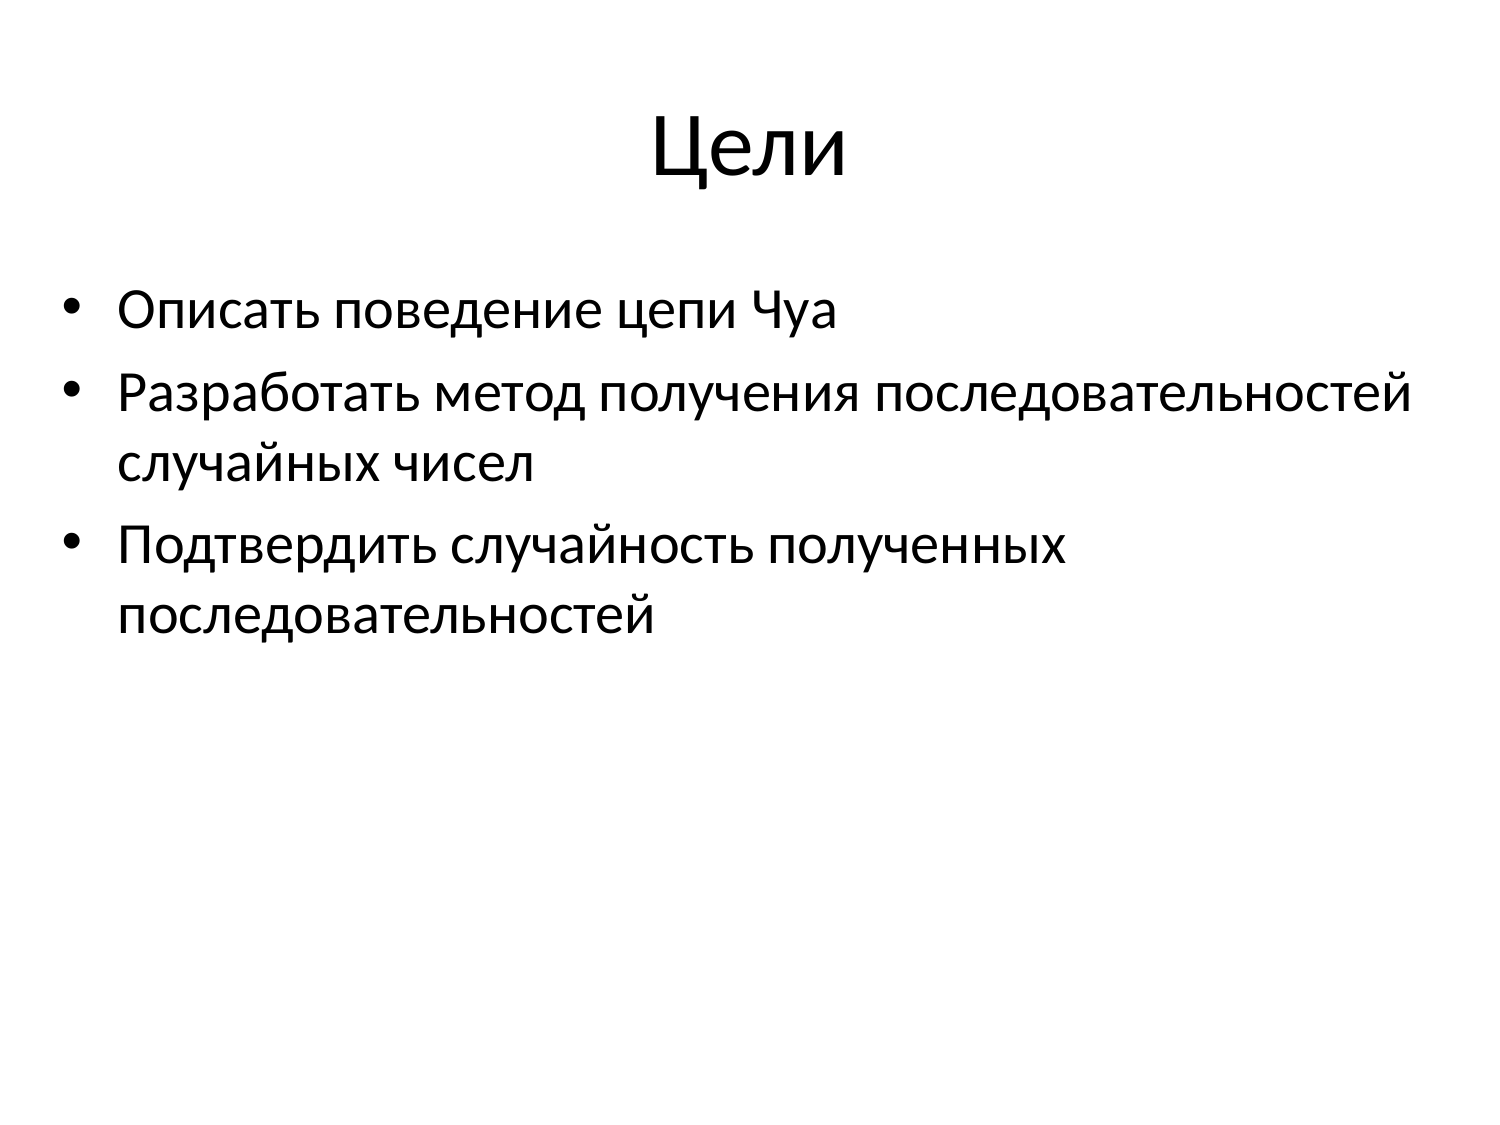

# Цели
Описать поведение цепи Чуа
Разработать метод получения последовательностей случайных чисел
Подтвердить случайность полученных последовательностей
3